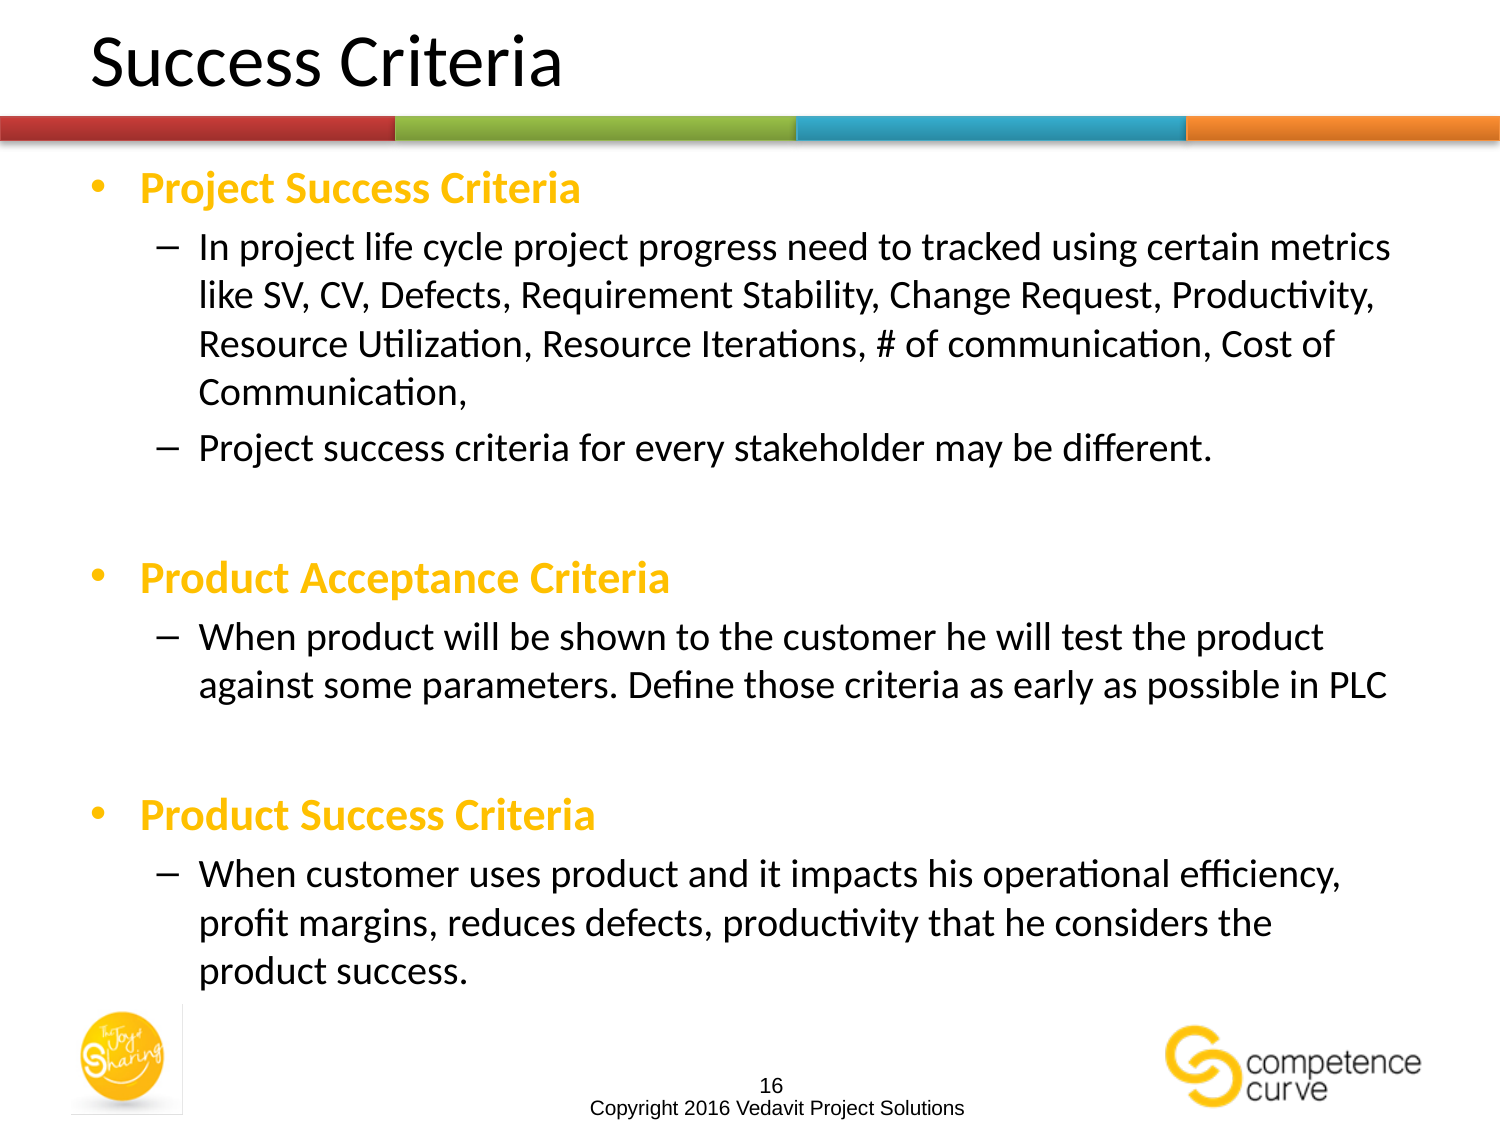

# Success Criteria
Project Success Criteria
In project life cycle project progress need to tracked using certain metrics like SV, CV, Defects, Requirement Stability, Change Request, Productivity, Resource Utilization, Resource Iterations, # of communication, Cost of Communication,
Project success criteria for every stakeholder may be different.

Product Acceptance Criteria
When product will be shown to the customer he will test the product against some parameters. Define those criteria as early as possible in PLC

Product Success Criteria
When customer uses product and it impacts his operational efficiency, profit margins, reduces defects, productivity that he considers the product success.
16
Copyright 2016 Vedavit Project Solutions